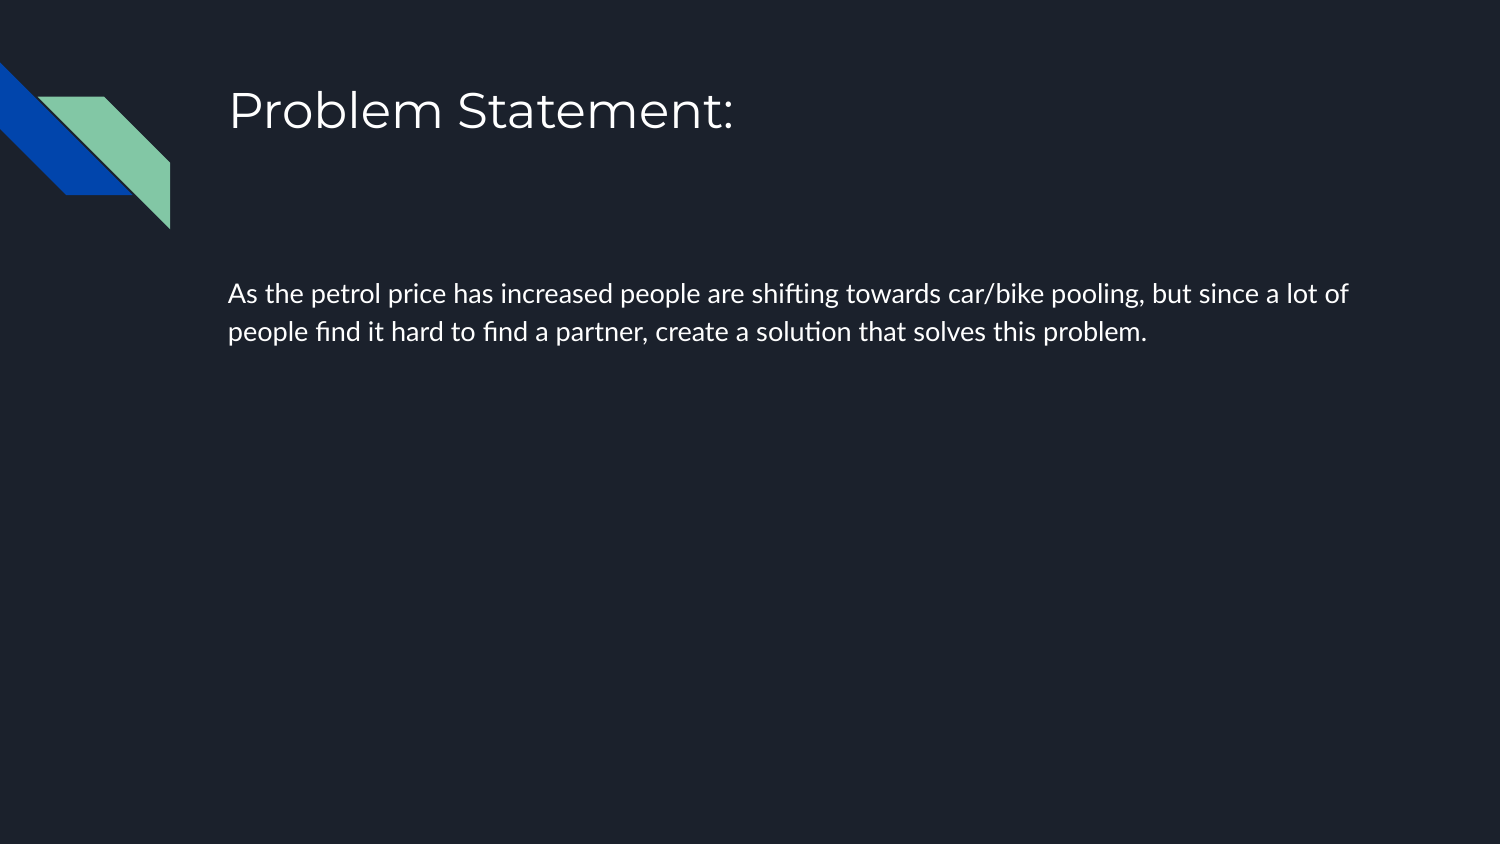

# Problem Statement:
As the petrol price has increased people are shifting towards car/bike pooling, but since a lot of people find it hard to find a partner, create a solution that solves this problem.